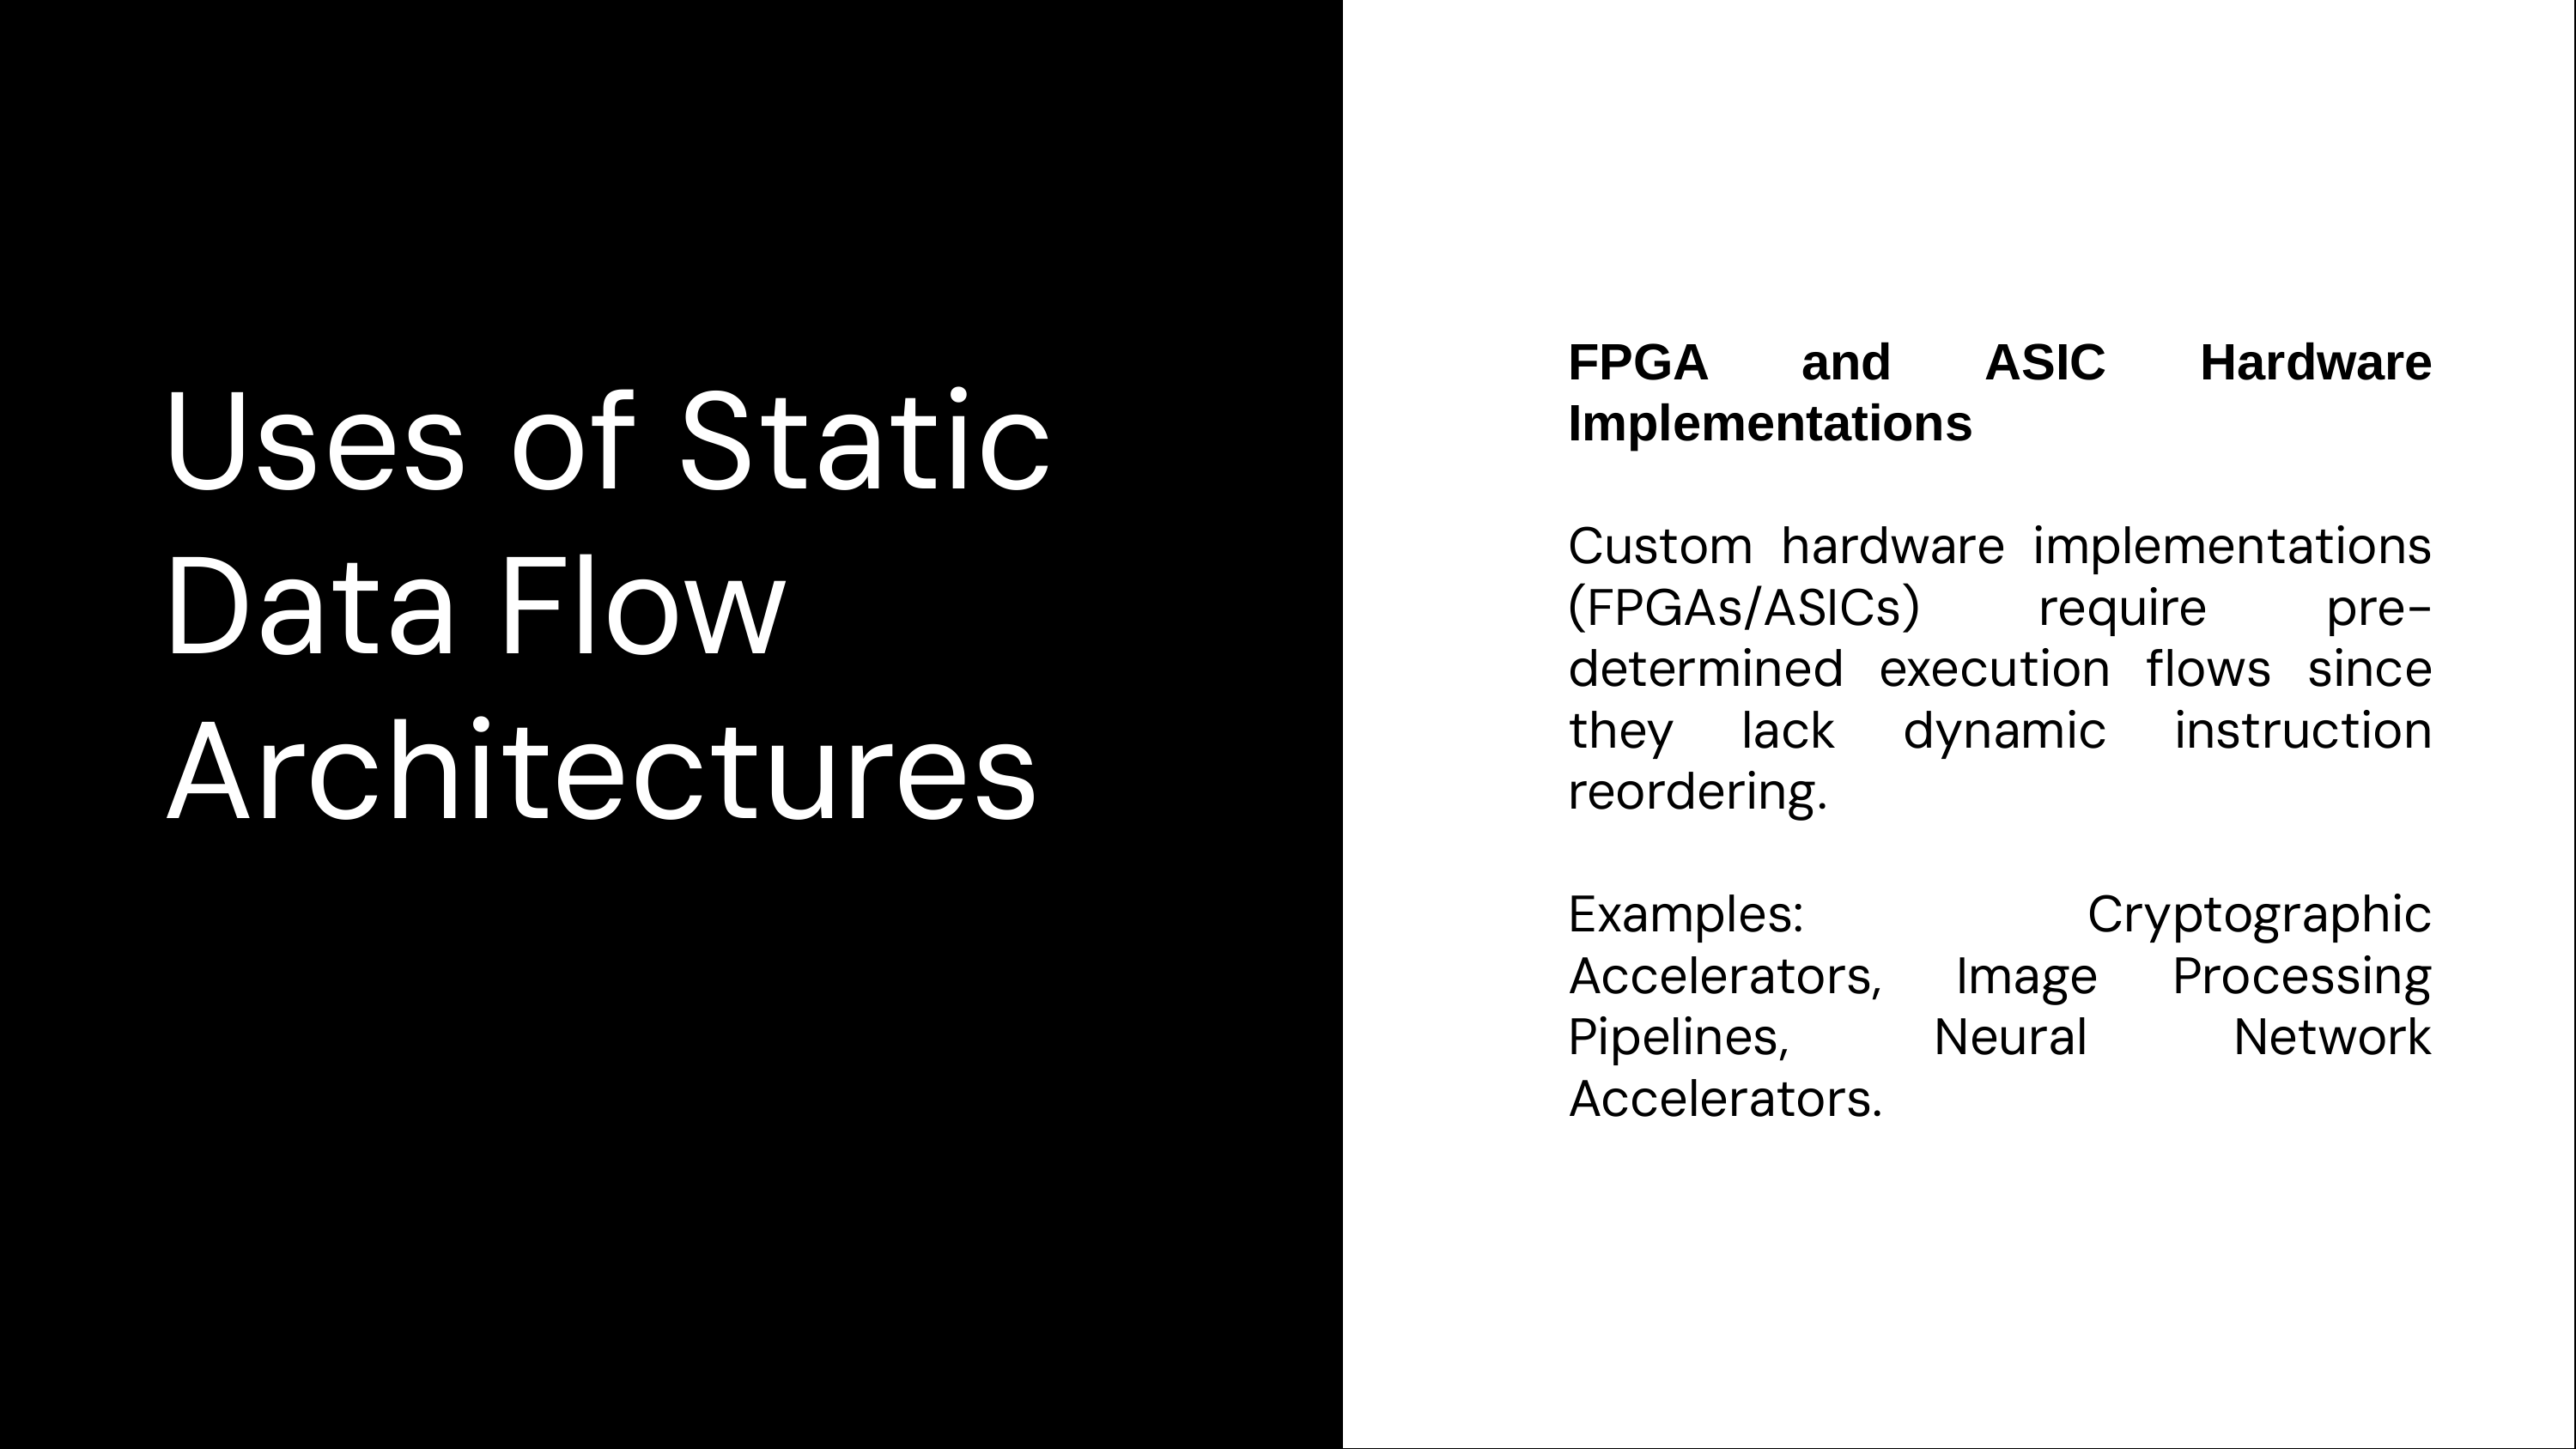

2. FPGA AND ASIC HARDWARE IMPLEMENTATIONS
Custom hardware implementations (FPGAs/ASICs) require pre-determined execution flows since they lack dynamic instruction reordering.
Examples: Cryptographic Accelerators, Image Processing Pipelines, Neural Network Accelerators.

1. Hard Real-Time Systems
In real-time applications, execution times must be strictly predictable to meet deadlines. Dynamic scheduling introduces unpredictable latencies.
Examples: Avionics Systems, Medical Devices, Industrial Automation

FPGA and ASIC Hardware Implementations

Custom hardware implementations (FPGAs/ASICs) require pre-determined execution flows since they lack dynamic instruction reordering.

Examples: Cryptographic Accelerators, Image Processing Pipelines, Neural Network Accelerators.
Uses of Static Data Flow Architectures